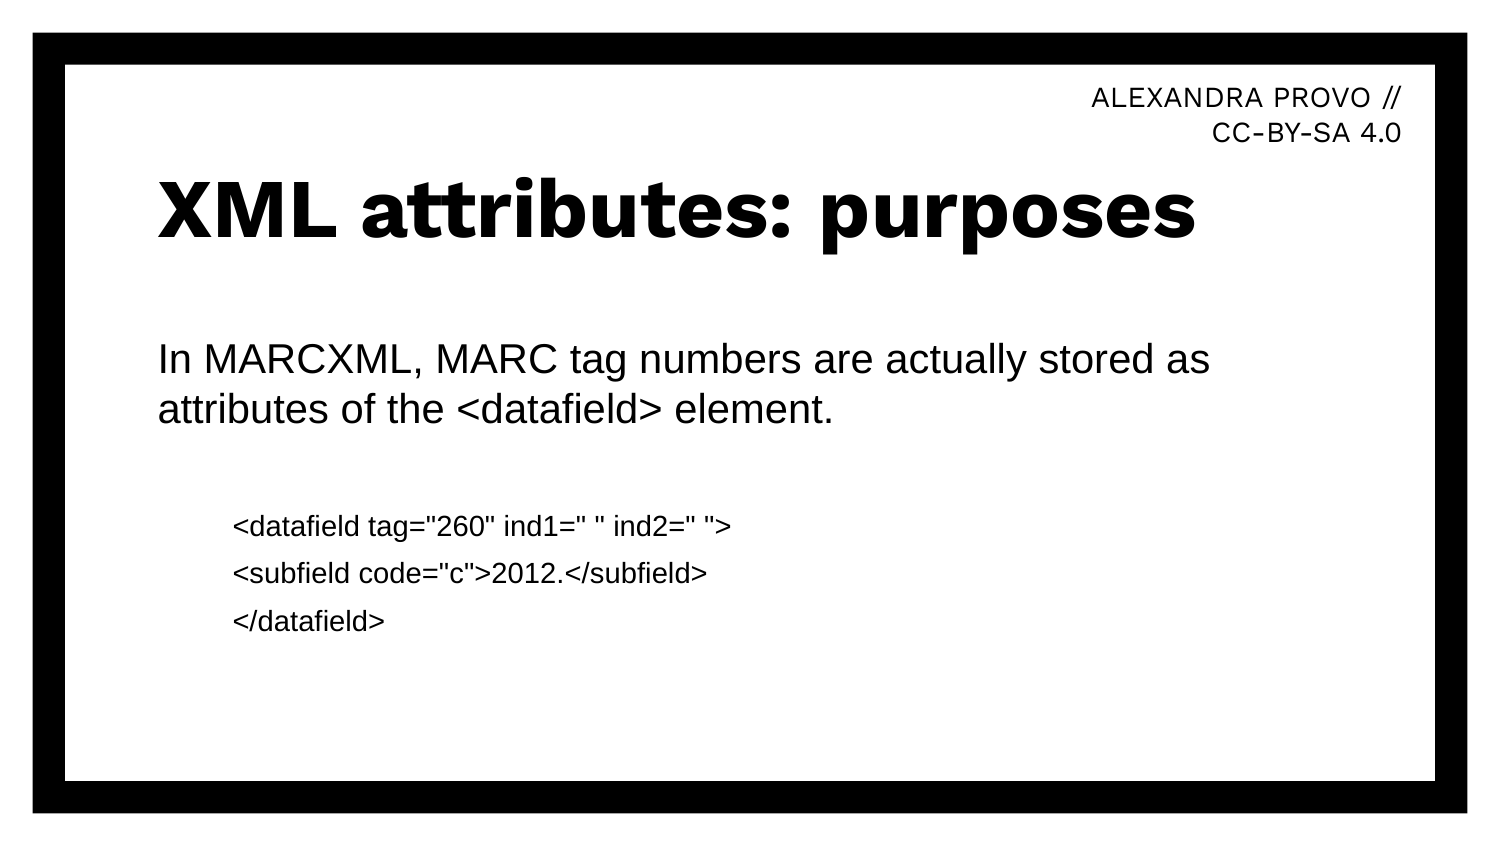

# XML attributes: purposes
In MARCXML, MARC tag numbers are actually stored as attributes of the <datafield> element.

<datafield tag="260" ind1=" " ind2=" ">
<subfield code="c">2012.</subfield>
</datafield>